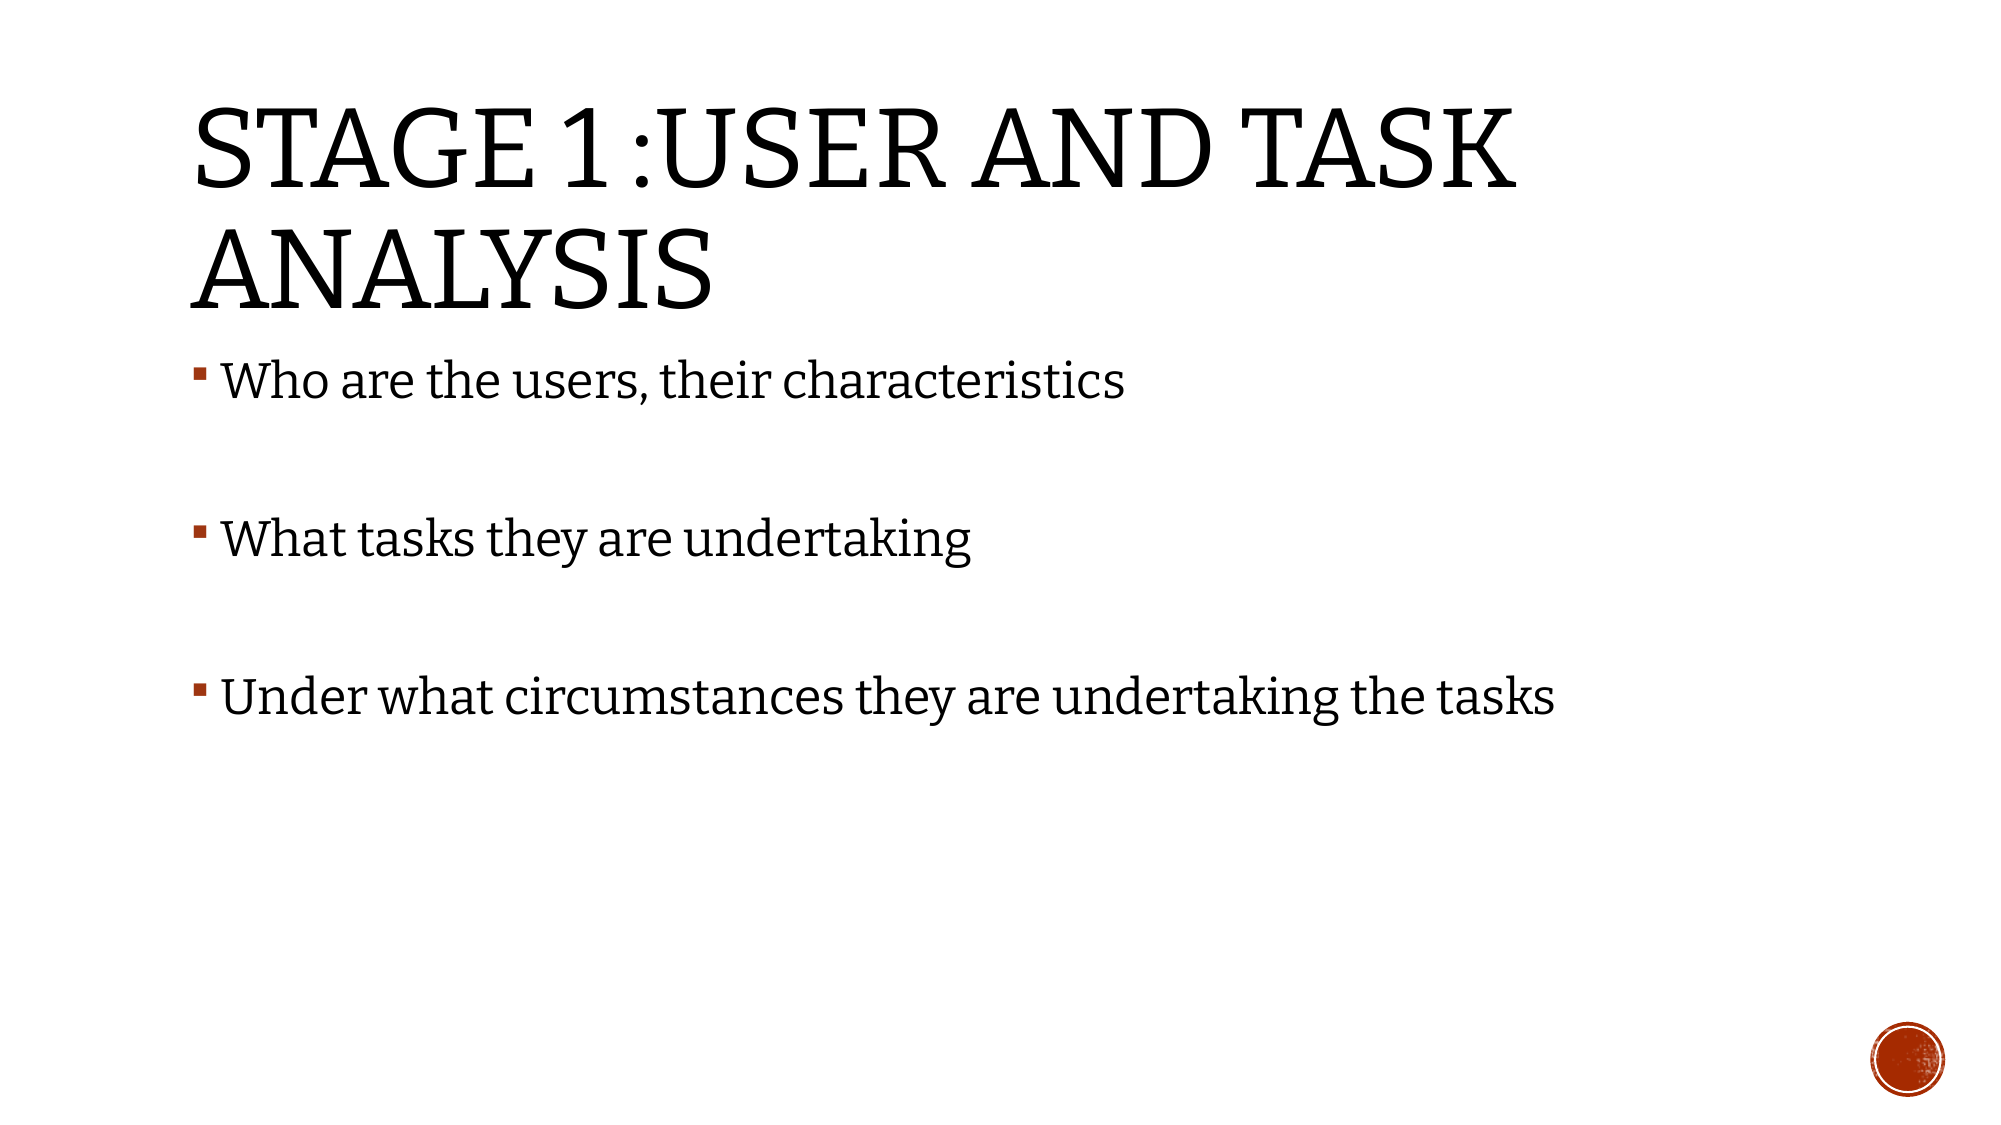

# Stage 1 :User and task Analysis
Who are the users, their characteristics

What tasks they are undertaking

Under what circumstances they are undertaking the tasks